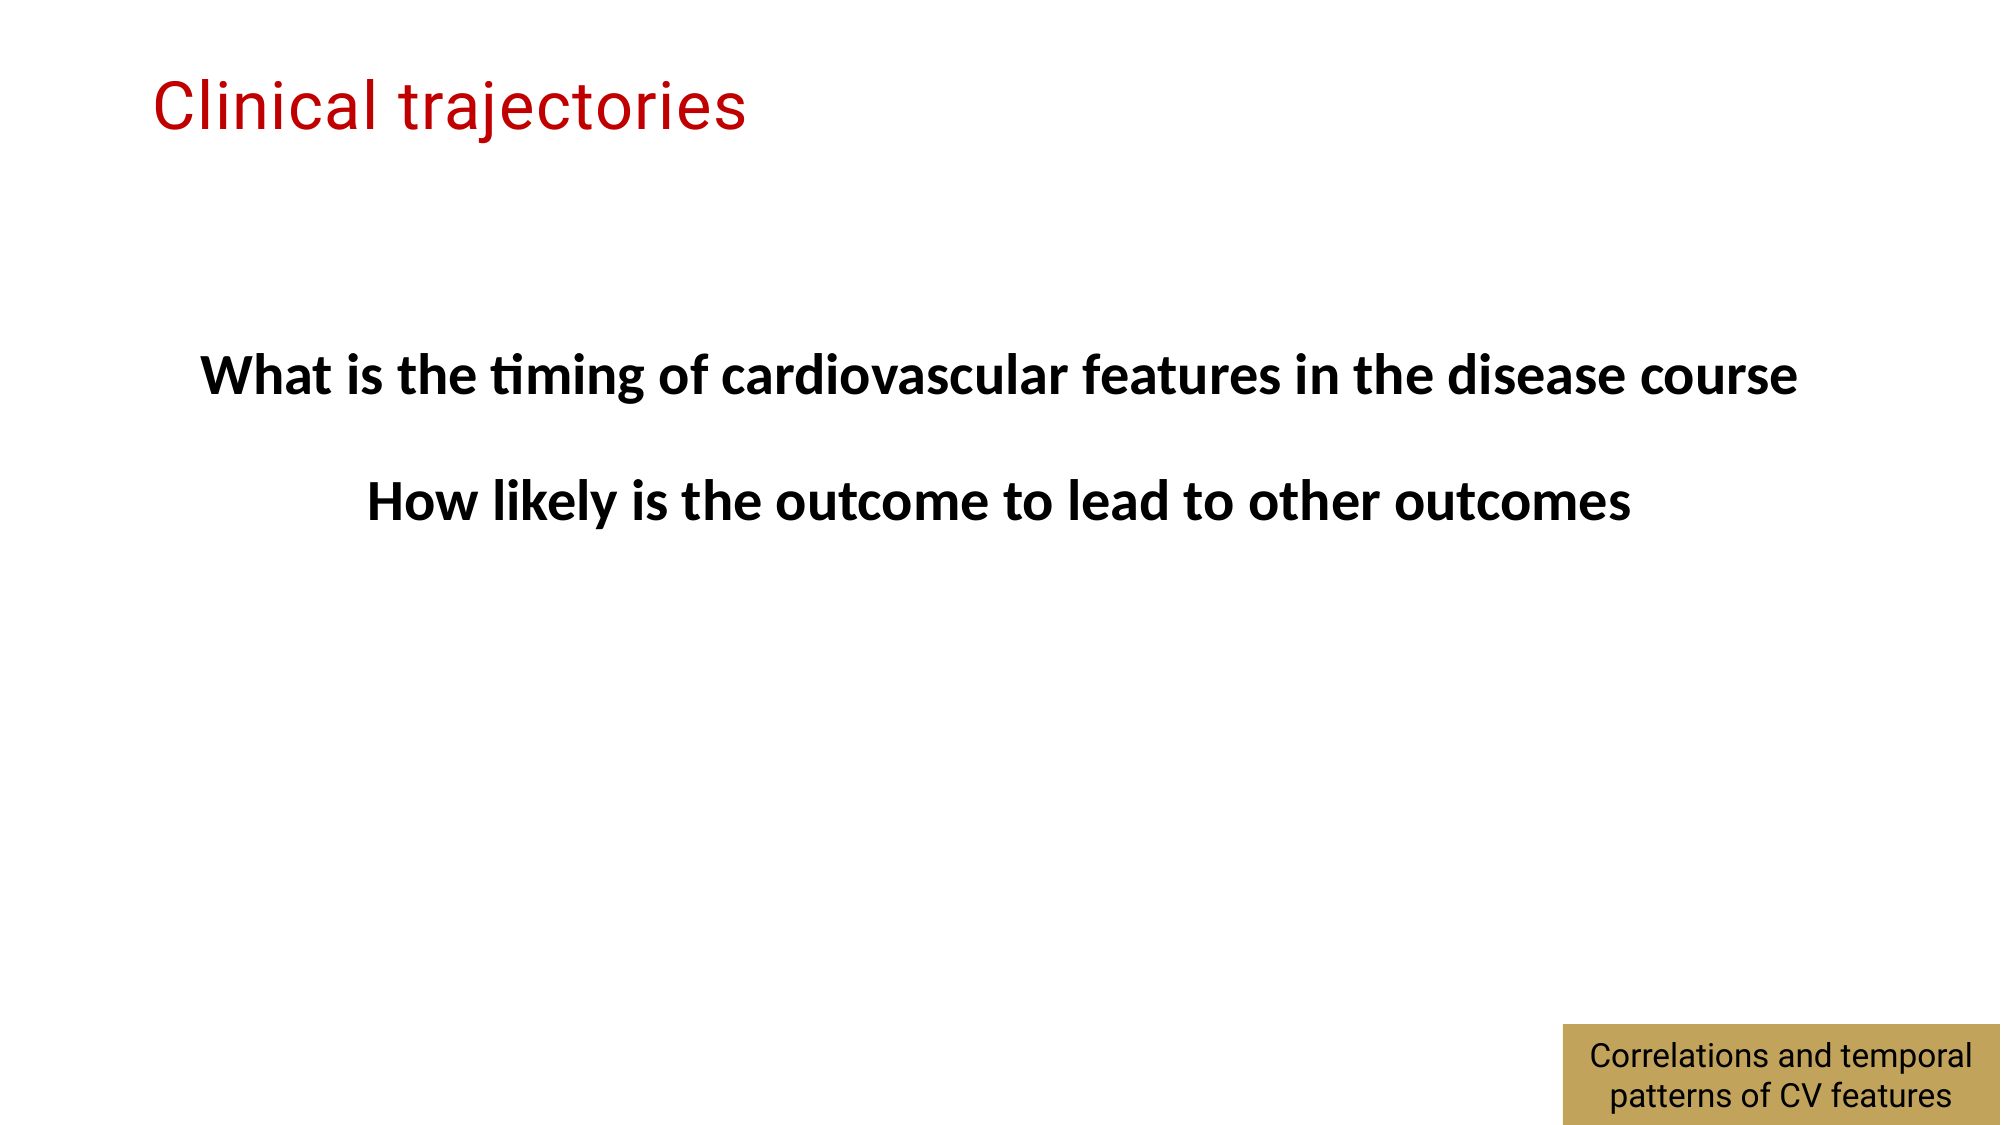

# Clinical trajectories
What is the timing of cardiovascular features in the disease course
How likely is the outcome to lead to other outcomes
Correlations and temporal patterns of CV features